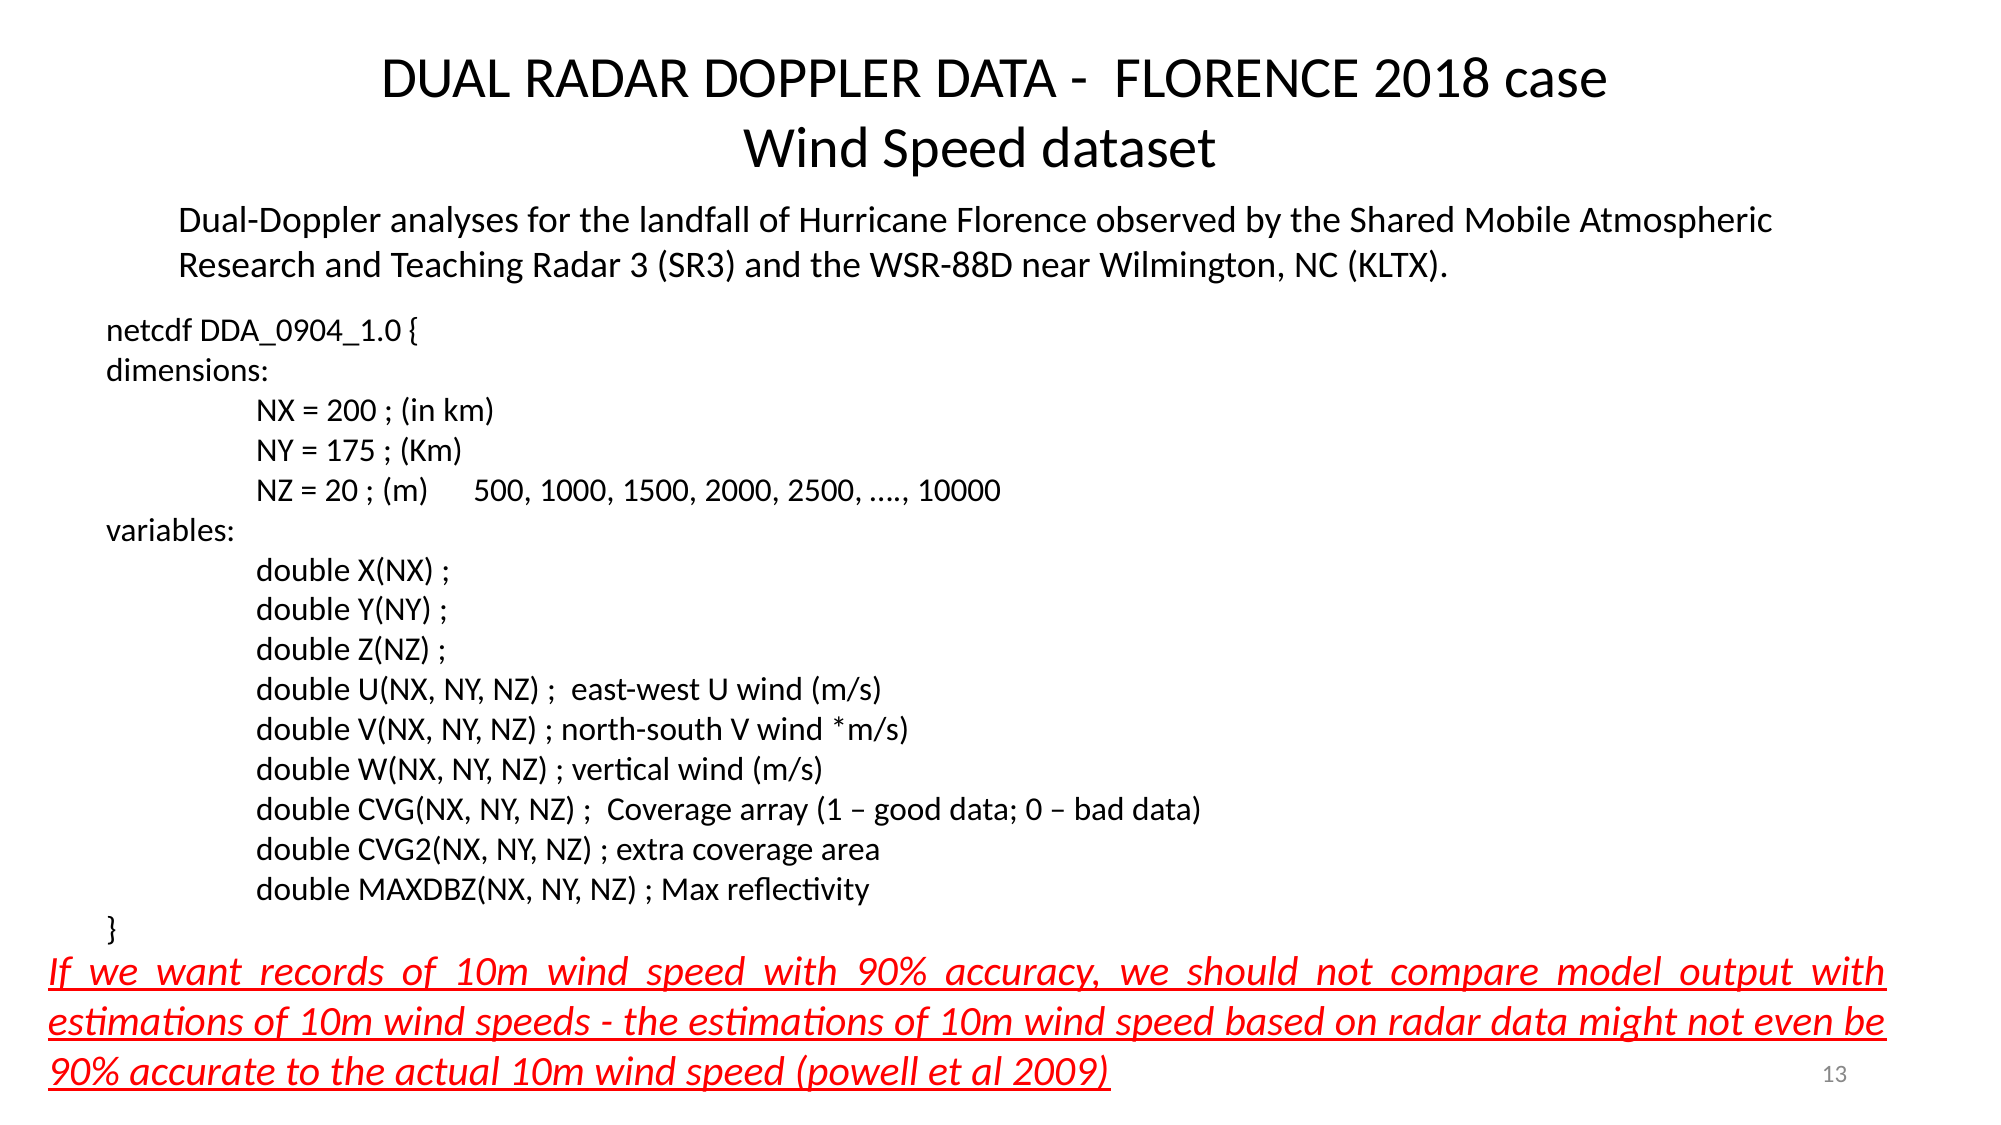

DUAL RADAR DOPPLER DATA -  FLORENCE 2018 case
Wind Speed dataset
Dual-Doppler analyses for the landfall of Hurricane Florence observed by the Shared Mobile Atmospheric Research and Teaching Radar 3 (SR3) and the WSR-88D near Wilmington, NC (KLTX).
netcdf DDA_0904_1.0 {
dimensions:
	NX = 200 ; (in km)
	NY = 175 ; (Km)
	NZ = 20 ; (m)      500, 1000, 1500, 2000, 2500, …., 10000
variables:
	double X(NX) ;
	double Y(NY) ;
	double Z(NZ) ;
	double U(NX, NY, NZ) ;  east-west U wind (m/s)
	double V(NX, NY, NZ) ; north-south V wind *m/s)
	double W(NX, NY, NZ) ; vertical wind (m/s)
	double CVG(NX, NY, NZ) ;  Coverage array (1 – good data; 0 – bad data)
	double CVG2(NX, NY, NZ) ; extra coverage area
	double MAXDBZ(NX, NY, NZ) ; Max reflectivity
}
If we want records of 10m wind speed with 90% accuracy, we should not compare model output with estimations of 10m wind speeds - the estimations of 10m wind speed based on radar data might not even be 90% accurate to the actual 10m wind speed (powell et al 2009)
13